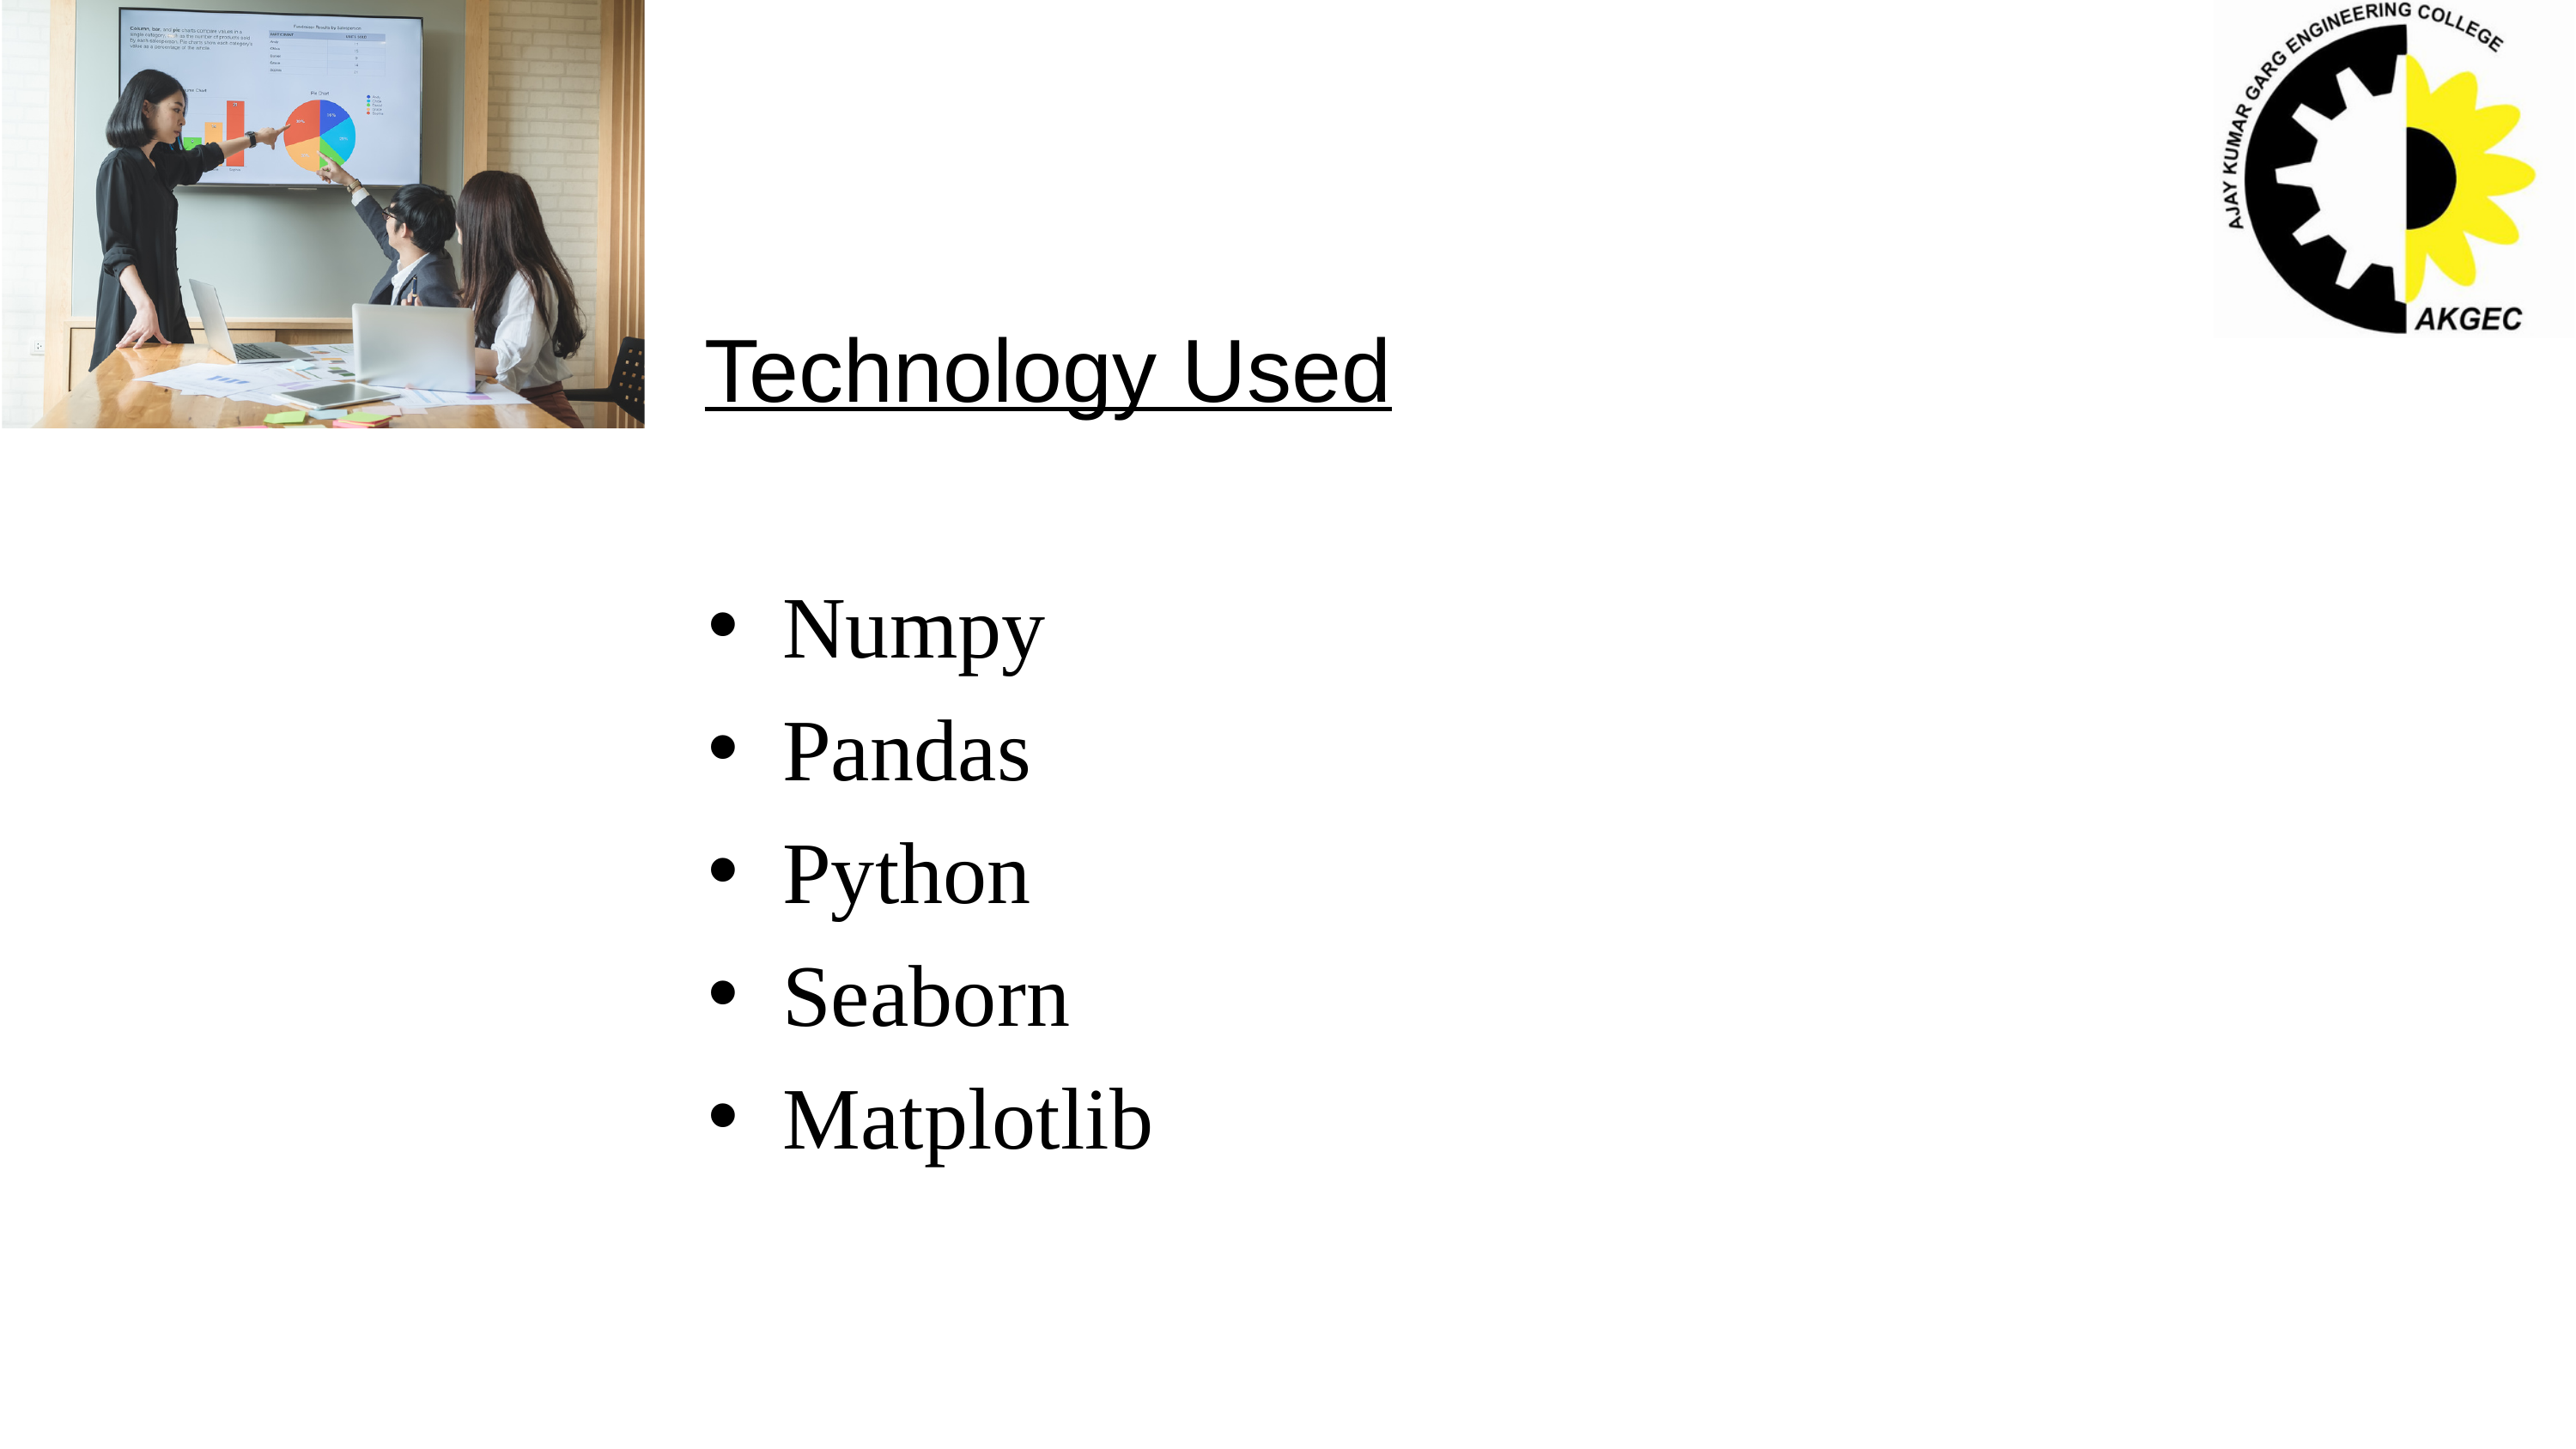

Technology Used
Numpy
Pandas
Python
Seaborn
Matplotlib